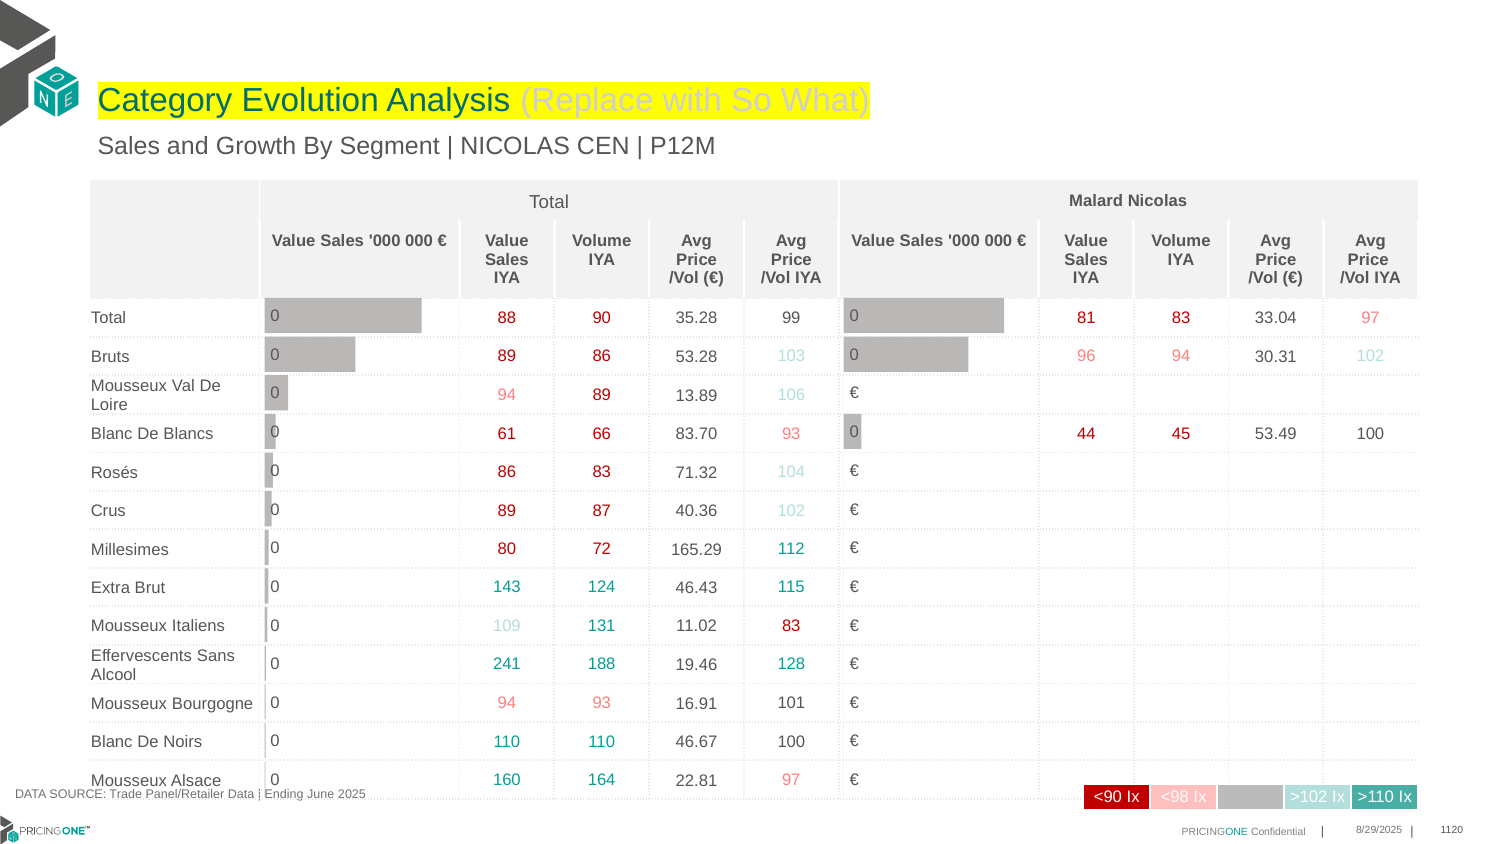

# Category Evolution Analysis (Replace with So What)
Sales and Growth By Segment | NICOLAS CEN | P12M
|  | Total |  |  |  |  | Malard Nicolas |  |  |  |  |
| --- | --- | --- | --- | --- | --- | --- | --- | --- | --- | --- |
|  | Value Sales '000 000 € | Value Sales IYA | Volume IYA | Avg Price /Vol (€) | Avg Price /Vol IYA | Value Sales '000 000 € | Value Sales IYA | Volume IYA | Avg Price /Vol (€) | Avg Price /Vol IYA |
| Total |  | 88 | 90 | 35.28 | 99 |  | 81 | 83 | 33.04 | 97 |
| Bruts |  | 89 | 86 | 53.28 | 103 |  | 96 | 94 | 30.31 | 102 |
| Mousseux Val De Loire |  | 94 | 89 | 13.89 | 106 |  |  |  |  |  |
| Blanc De Blancs |  | 61 | 66 | 83.70 | 93 |  | 44 | 45 | 53.49 | 100 |
| Rosés |  | 86 | 83 | 71.32 | 104 |  |  |  |  |  |
| Crus |  | 89 | 87 | 40.36 | 102 |  |  |  |  |  |
| Millesimes |  | 80 | 72 | 165.29 | 112 |  |  |  |  |  |
| Extra Brut |  | 143 | 124 | 46.43 | 115 |  |  |  |  |  |
| Mousseux Italiens |  | 109 | 131 | 11.02 | 83 |  |  |  |  |  |
| Effervescents Sans Alcool |  | 241 | 188 | 19.46 | 128 |  |  |  |  |  |
| Mousseux Bourgogne |  | 94 | 93 | 16.91 | 101 |  |  |  |  |  |
| Blanc De Noirs |  | 110 | 110 | 46.67 | 100 |  |  |  |  |  |
| Mousseux Alsace |  | 160 | 164 | 22.81 | 97 |  |  |  |  |  |

### Chart

| Category | Value Sales |
|---|---|
| Grand | 0.029574 |
| Bruts | 0.022977 |
| Mousseux Val De Loire | 0.0 |
| Blanc De Blancs | 0.003263 |
| Rosés | 0.0 |
| Crus | 0.0 |
| Millesimes | 0.0 |
| Extra Brut | 0.0 |
| Mousseux Italiens | 0.0 |
| Effervescents Sans Alcool | 0.0 |
| Mousseux Bourgogne | 0.0 |
| Blanc De Noirs | 0.0 |
| Mousseux Alsace | 0.0 |

### Chart

| Category | Value Sales |
|---|---|
| Grand | 0.496608 |
| Bruts | 0.287043 |
| Mousseux Val De Loire | 0.074528 |
| Blanc De Blancs | 0.035322 |
| Rosés | 0.026387 |
| Crus | 0.022158 |
| Millesimes | 0.013058 |
| Extra Brut | 0.012443 |
| Mousseux Italiens | 0.008715 |
| Effervescents Sans Alcool | 0.004125 |
| Mousseux Bourgogne | 0.003585 |
| Blanc De Noirs | 0.00308 |
| Mousseux Alsace | 0.002851 |
DATA SOURCE: Trade Panel/Retailer Data | Ending June 2025
| <90 Ix | <98 Ix |  | >102 Ix | >110 Ix |
| --- | --- | --- | --- | --- |

8/29/2025
1120